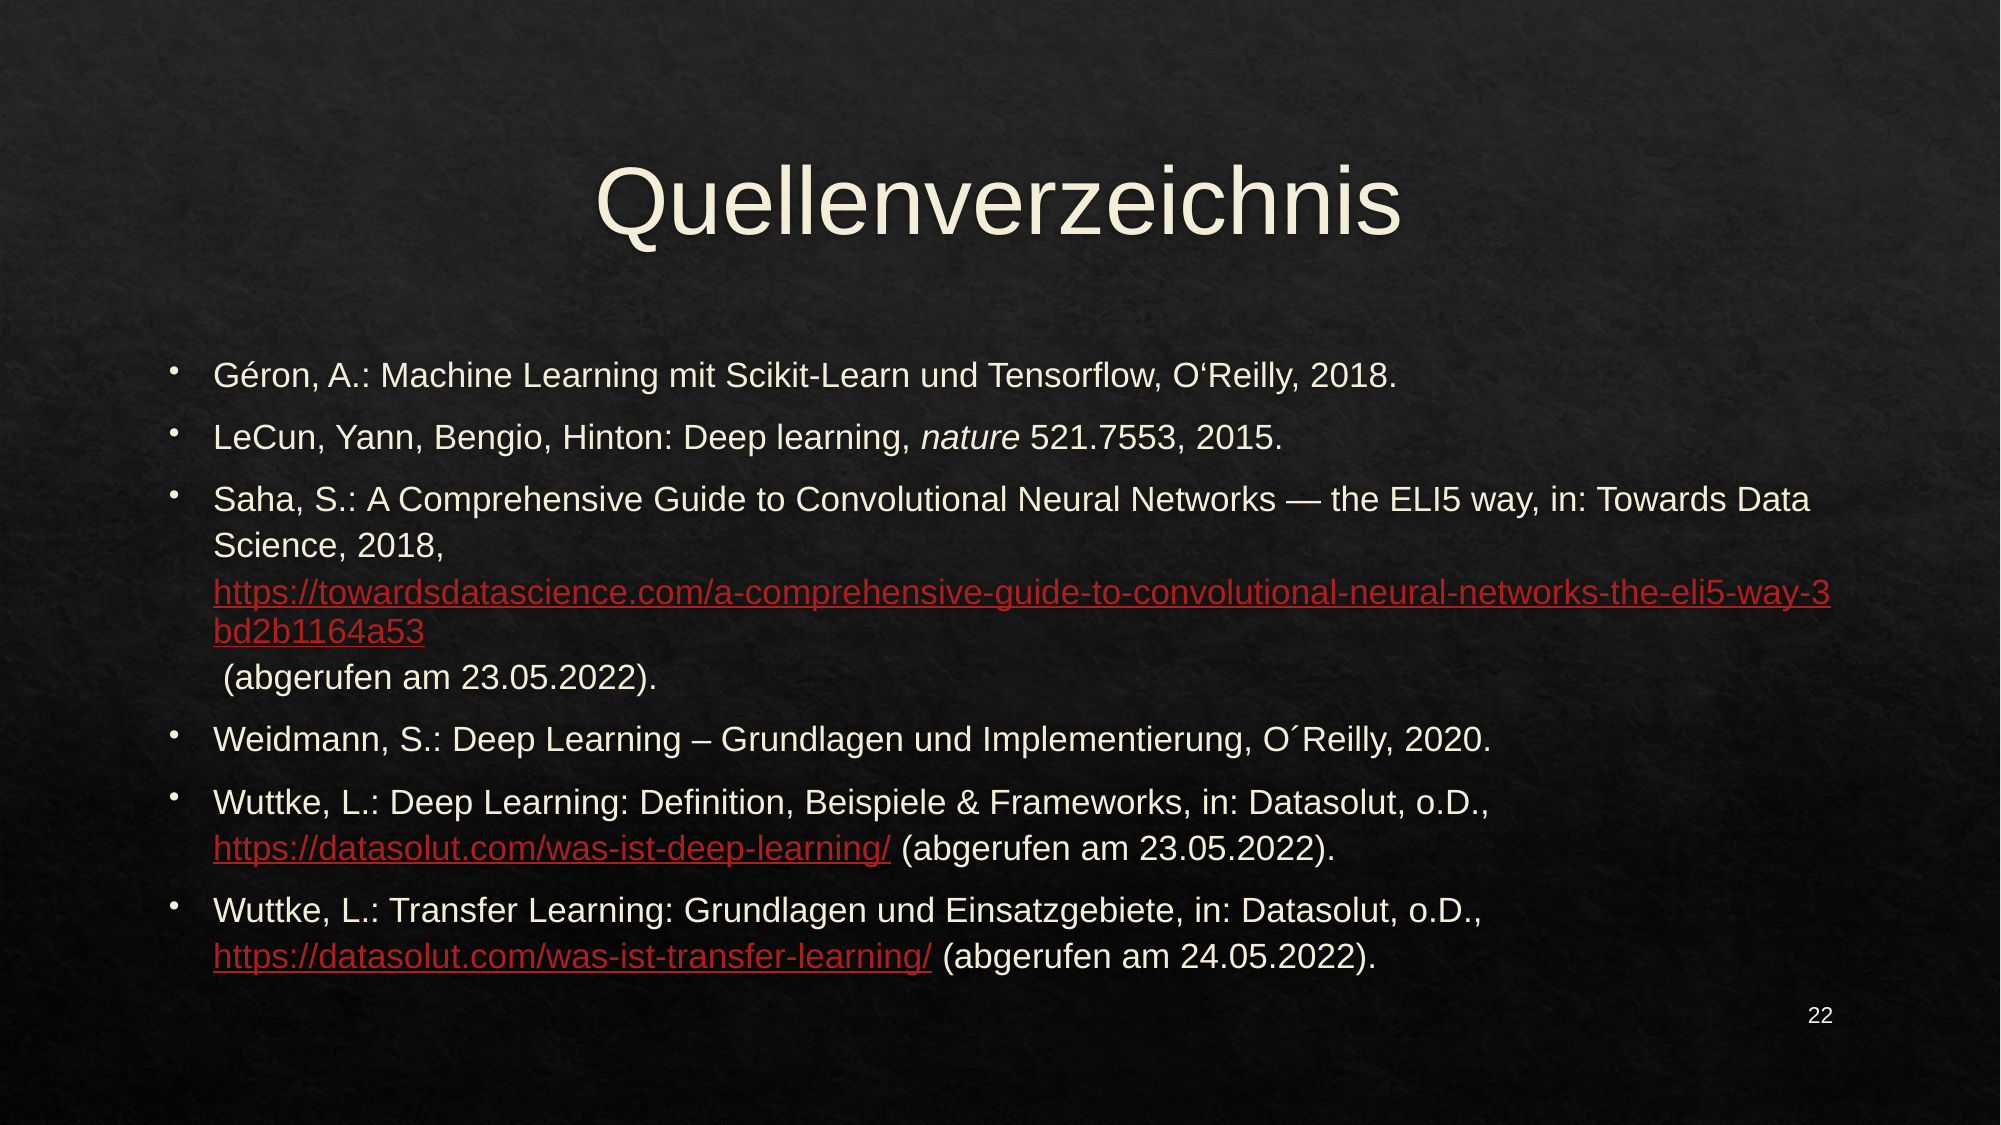

# Quellenverzeichnis
Géron, A.: Machine Learning mit Scikit-Learn und Tensorflow, O‘Reilly, 2018.
LeCun, Yann, Bengio, Hinton: Deep learning, nature 521.7553, 2015.
Saha, S.: A Comprehensive Guide to Convolutional Neural Networks — the ELI5 way, in: Towards Data Science, 2018, https://towardsdatascience.com/a-comprehensive-guide-to-convolutional-neural-networks-the-eli5-way-3bd2b1164a53 (abgerufen am 23.05.2022).
Weidmann, S.: Deep Learning – Grundlagen und Implementierung, O´Reilly, 2020.
Wuttke, L.: Deep Learning: Definition, Beispiele & Frameworks, in: Datasolut, o.D., https://datasolut.com/was-ist-deep-learning/ (abgerufen am 23.05.2022).
Wuttke, L.: Transfer Learning: Grundlagen und Einsatzgebiete, in: Datasolut, o.D., https://datasolut.com/was-ist-transfer-learning/ (abgerufen am 24.05.2022).

22